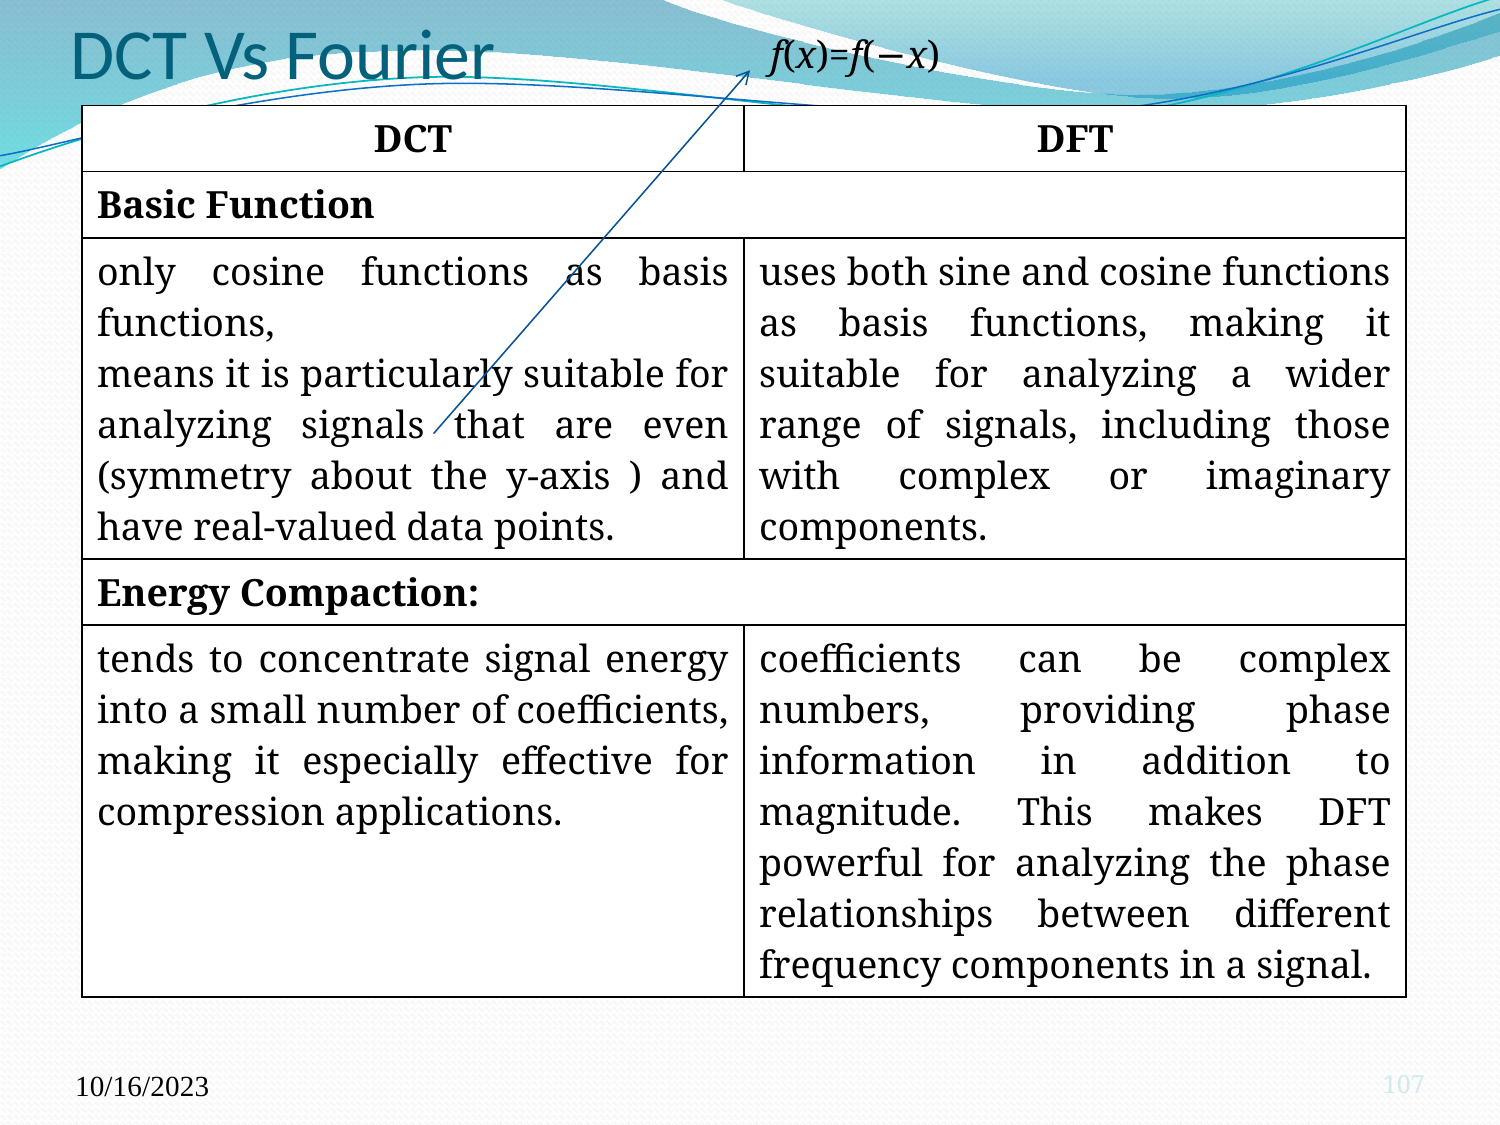

# DCT Vs Fourier
f(x)=f(−x)
| DCT | DFT |
| --- | --- |
| Basic Function |  |
| only cosine functions as basis functions, means it is particularly suitable for analyzing signals that are even (symmetry about the y-axis ) and have real-valued data points. | uses both sine and cosine functions as basis functions, making it suitable for analyzing a wider range of signals, including those with complex or imaginary components. |
| Energy Compaction: |  |
| tends to concentrate signal energy into a small number of coefficients, making it especially effective for compression applications. | coefficients can be complex numbers, providing phase information in addition to magnitude. This makes DFT powerful for analyzing the phase relationships between different frequency components in a signal. |
10/16/2023
107